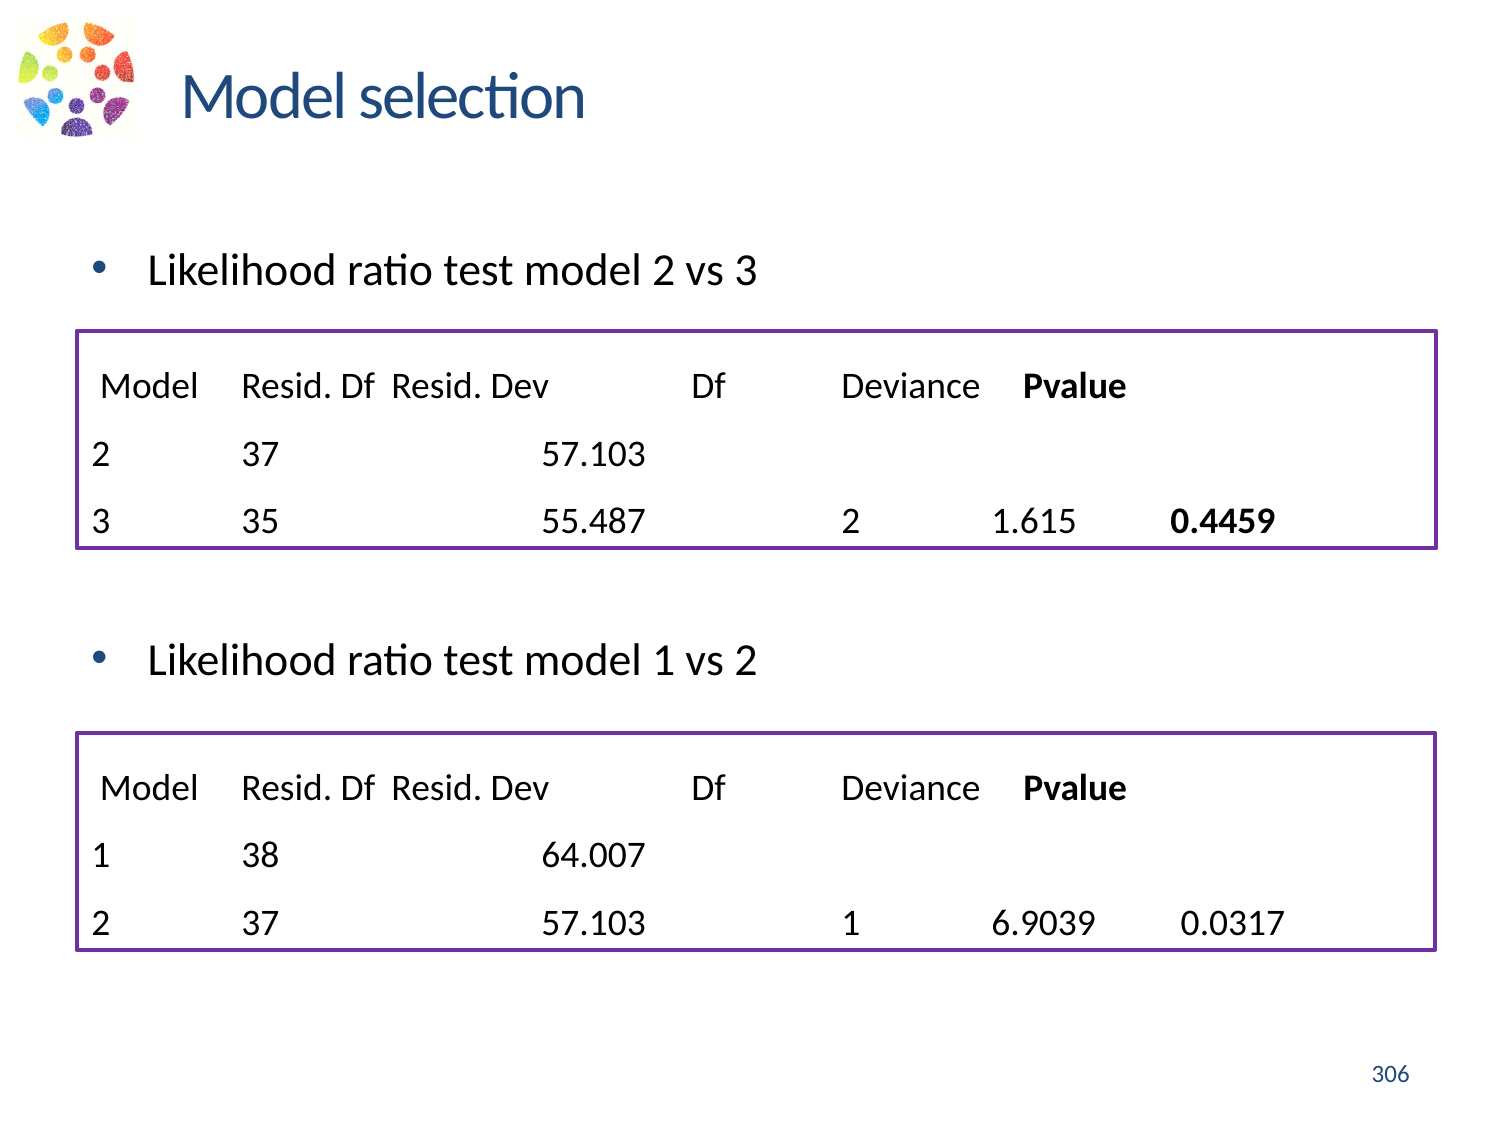

Model selection
Likelihood ratio test model 2 vs 3
 Model	Resid. Df 	Resid. Dev 	Df 	Deviance     Pvalue
2        	37    		57.103
3        	35     		55.487  		2   	1.615           0.4459
Likelihood ratio test model 1 vs 2
 Model 	Resid. Df 	Resid. Dev 	Df 	Deviance     Pvalue
1        	38     		64.007
2        	37     		57.103  		1   	6.9039          0.0317

306